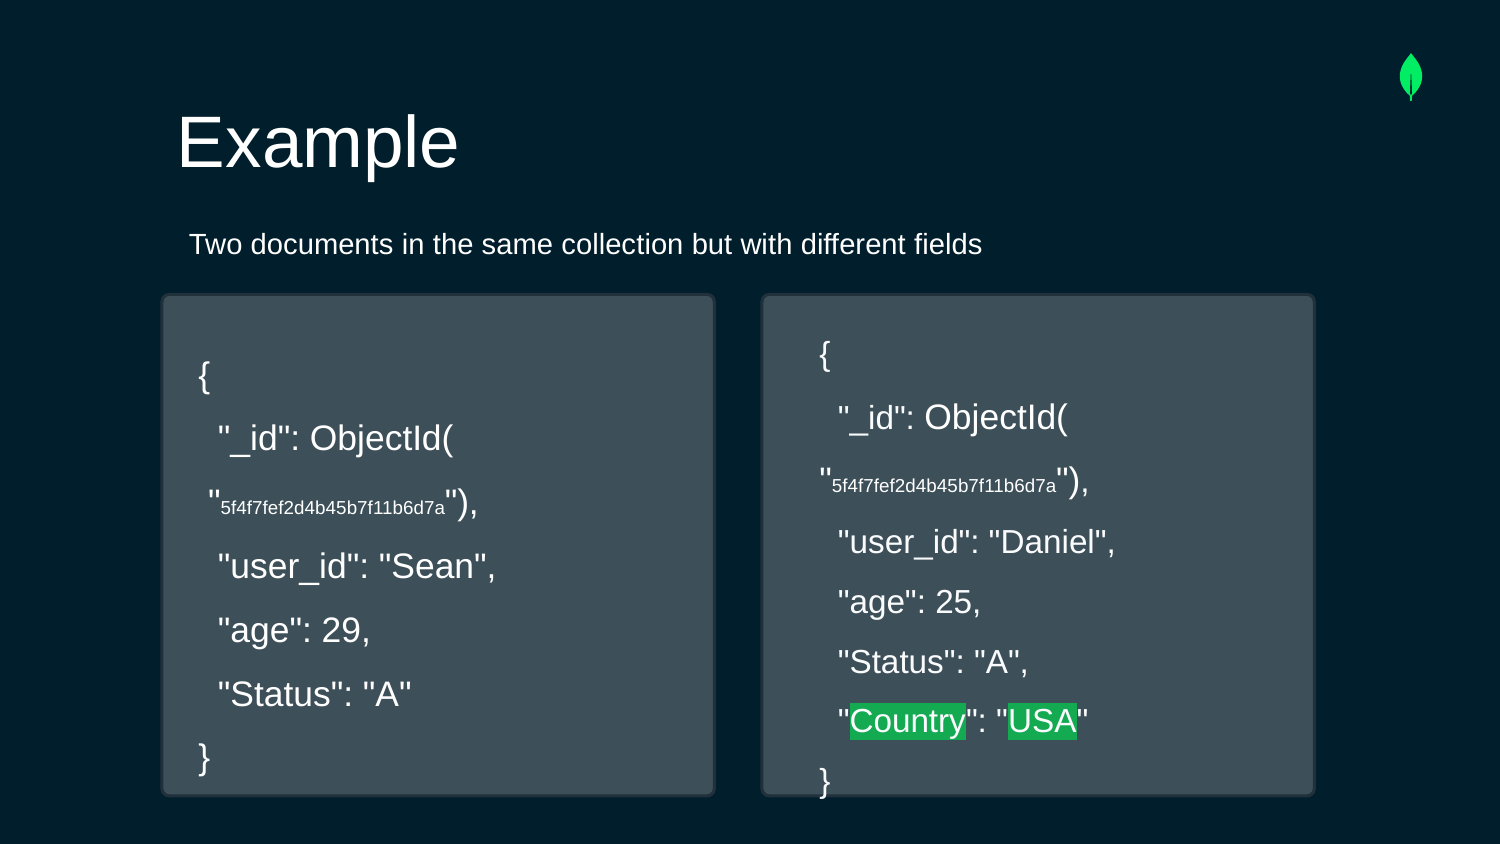

Example
Two documents in the same collection but with different fields

{
  "_id": ObjectId(
"5f4f7fef2d4b45b7f11b6d7a"),
  "user_id": "Daniel",
  "age": 25,
  "Status": "A",
  "Country": "USA"
}
{
  "_id": ObjectId(
 "5f4f7fef2d4b45b7f11b6d7a"),
  "user_id": "Sean",
  "age": 29,
  "Status": "A"
}
MongoDB does not enforce a single schema on a collection. Documents can have common fields, but they are not required to by default.